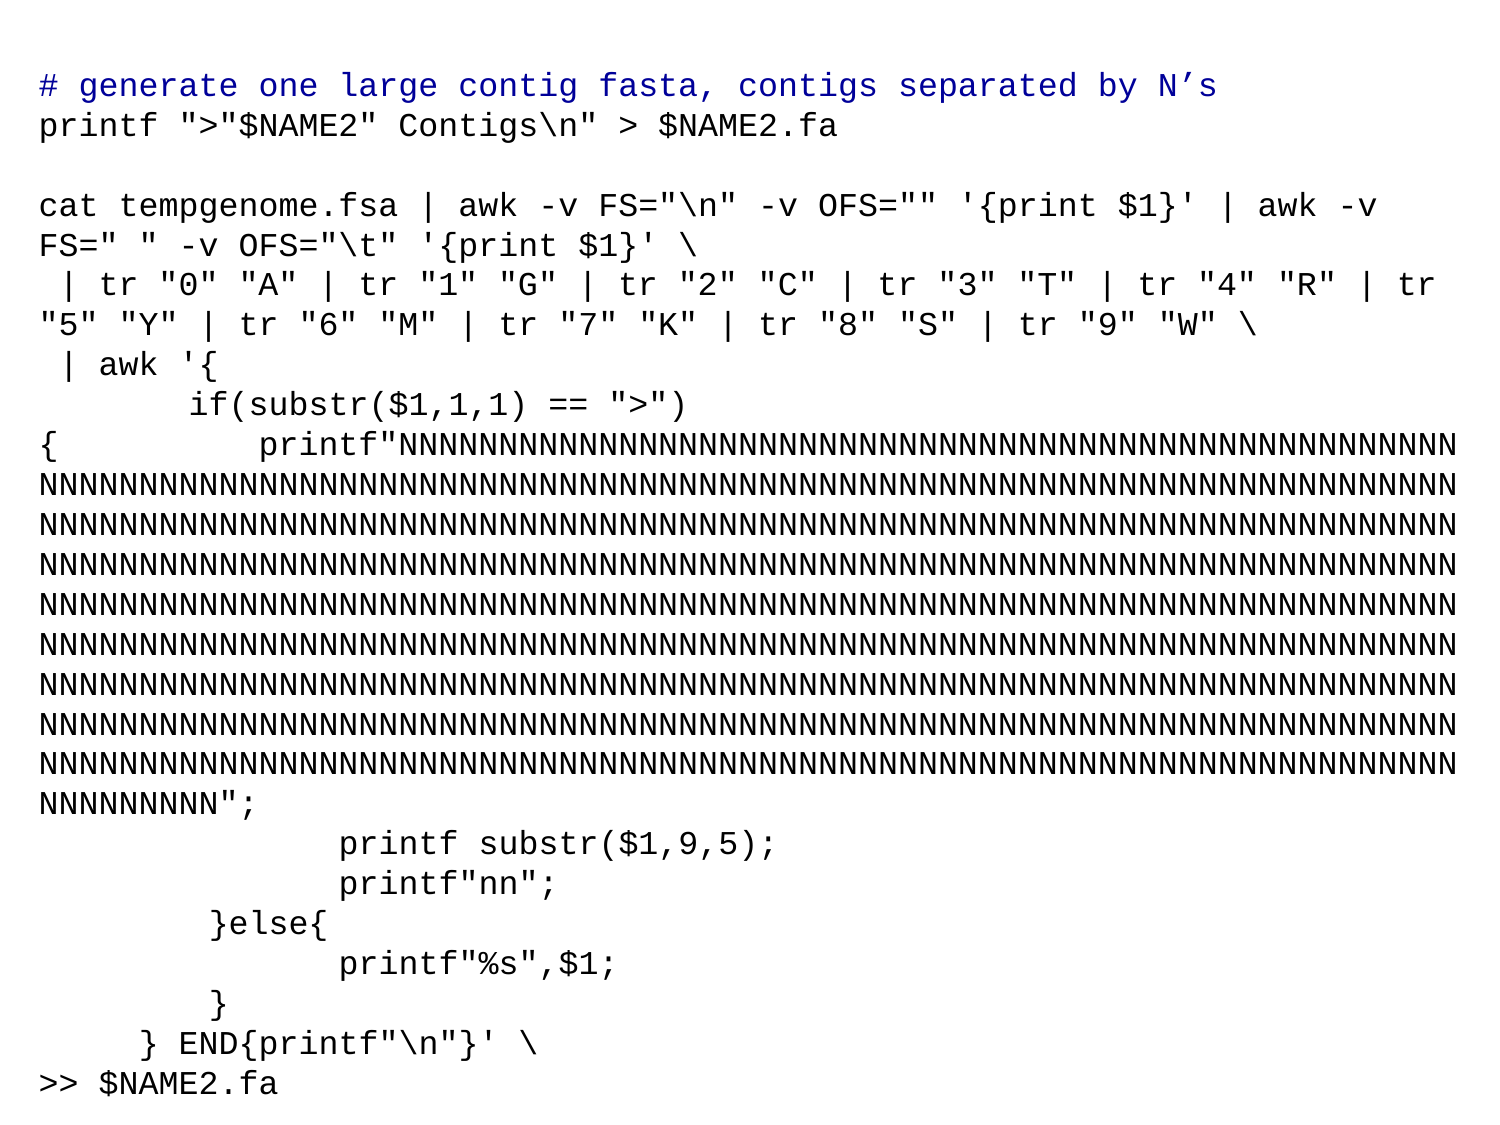

# generate one large contig fasta, contigs separated by N’s
printf ">"$NAME2" Contigs\n" > $NAME2.fa

cat tempgenome.fsa | awk -v FS="\n" -v OFS="" '{print $1}' | awk -v FS=" " -v OFS="\t" '{print $1}' \
 | tr "0" "A" | tr "1" "G" | tr "2" "C" | tr "3" "T" | tr "4" "R" | tr "5" "Y" | tr "6" "M" | tr "7" "K" | tr "8" "S" | tr "9" "W" \
 | awk '{
	if(substr($1,1,1) == ">"){          printf"NNNNNNNNNNNNNNNNNNNNNNNNNNNNNNNNNNNNNNNNNNNNNNNNNNNNNNNNNNNNNNNNNNNNNNNNNNNNNNNNNNNNNNNNNNNNNNNNNNNNNNNNNNNNNNNNNNNNNNNNNNNNNNNNNNNNNNNNNNNNNNNNNNNNNNNNNNNNNNNNNNNNNNNNNNNNNNNNNNNNNNNNNNNNNNNNNNNNNNNNNNNNNNNNNNNNNNNNNNNNNNNNNNNNNNNNNNNNNNNNNNNNNNNNNNNNNNNNNNNNNNNNNNNNNNNNNNNNNNNNNNNNNNNNNNNNNNNNNNNNNNNNNNNNNNNNNNNNNNNNNNNNNNNNNNNNNNNNNNNNNNNNNNNNNNNNNNNNNNNNNNNNNNNNNNNNNNNNNNNNNNNNNNNNNNNNNNNNNNNNNNNNNNNNNNNNNNNNNNNNNNNNNNNNNNNNNNNNNNNNNNNNNNNNNNNNNNNNNNNNNNNNNNNNNNNNNNNNNNNNNNNNNNNNNNNNNNNNNNNNNNNNNNNNNNNNNNNNNNNNNNNNNNNNNNNNNNNNNNNNNNNNNNNNNNNNNNNNNNNNNNNNNNNNNNNNNNNNNNNNNNNNNNNNNNNNNNNNNNNNNNNNNNNNNNNNNNNNNNNNNNNNNNNNNN";
		printf substr($1,9,5);
		printf"nn";
	 }else{
		printf"%s",$1;
	 }
     } END{printf"\n"}' \
>> $NAME2.fa